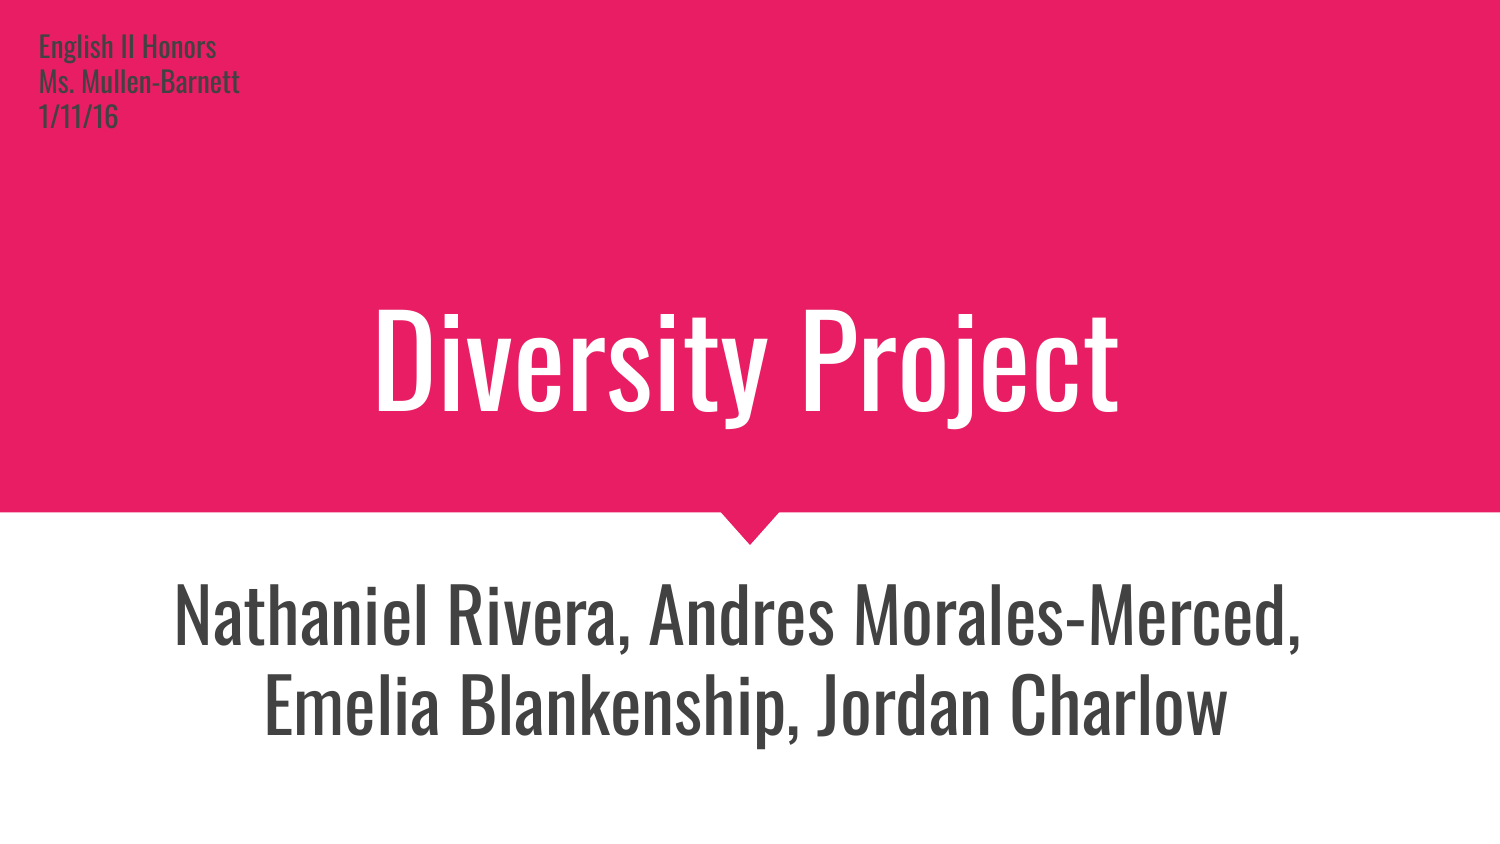

English II Honors
Ms. Mullen-Barnett
1/11/16
# Diversity Project
Nathaniel Rivera, Andres Morales-Merced,
Emelia Blankenship, Jordan Charlow